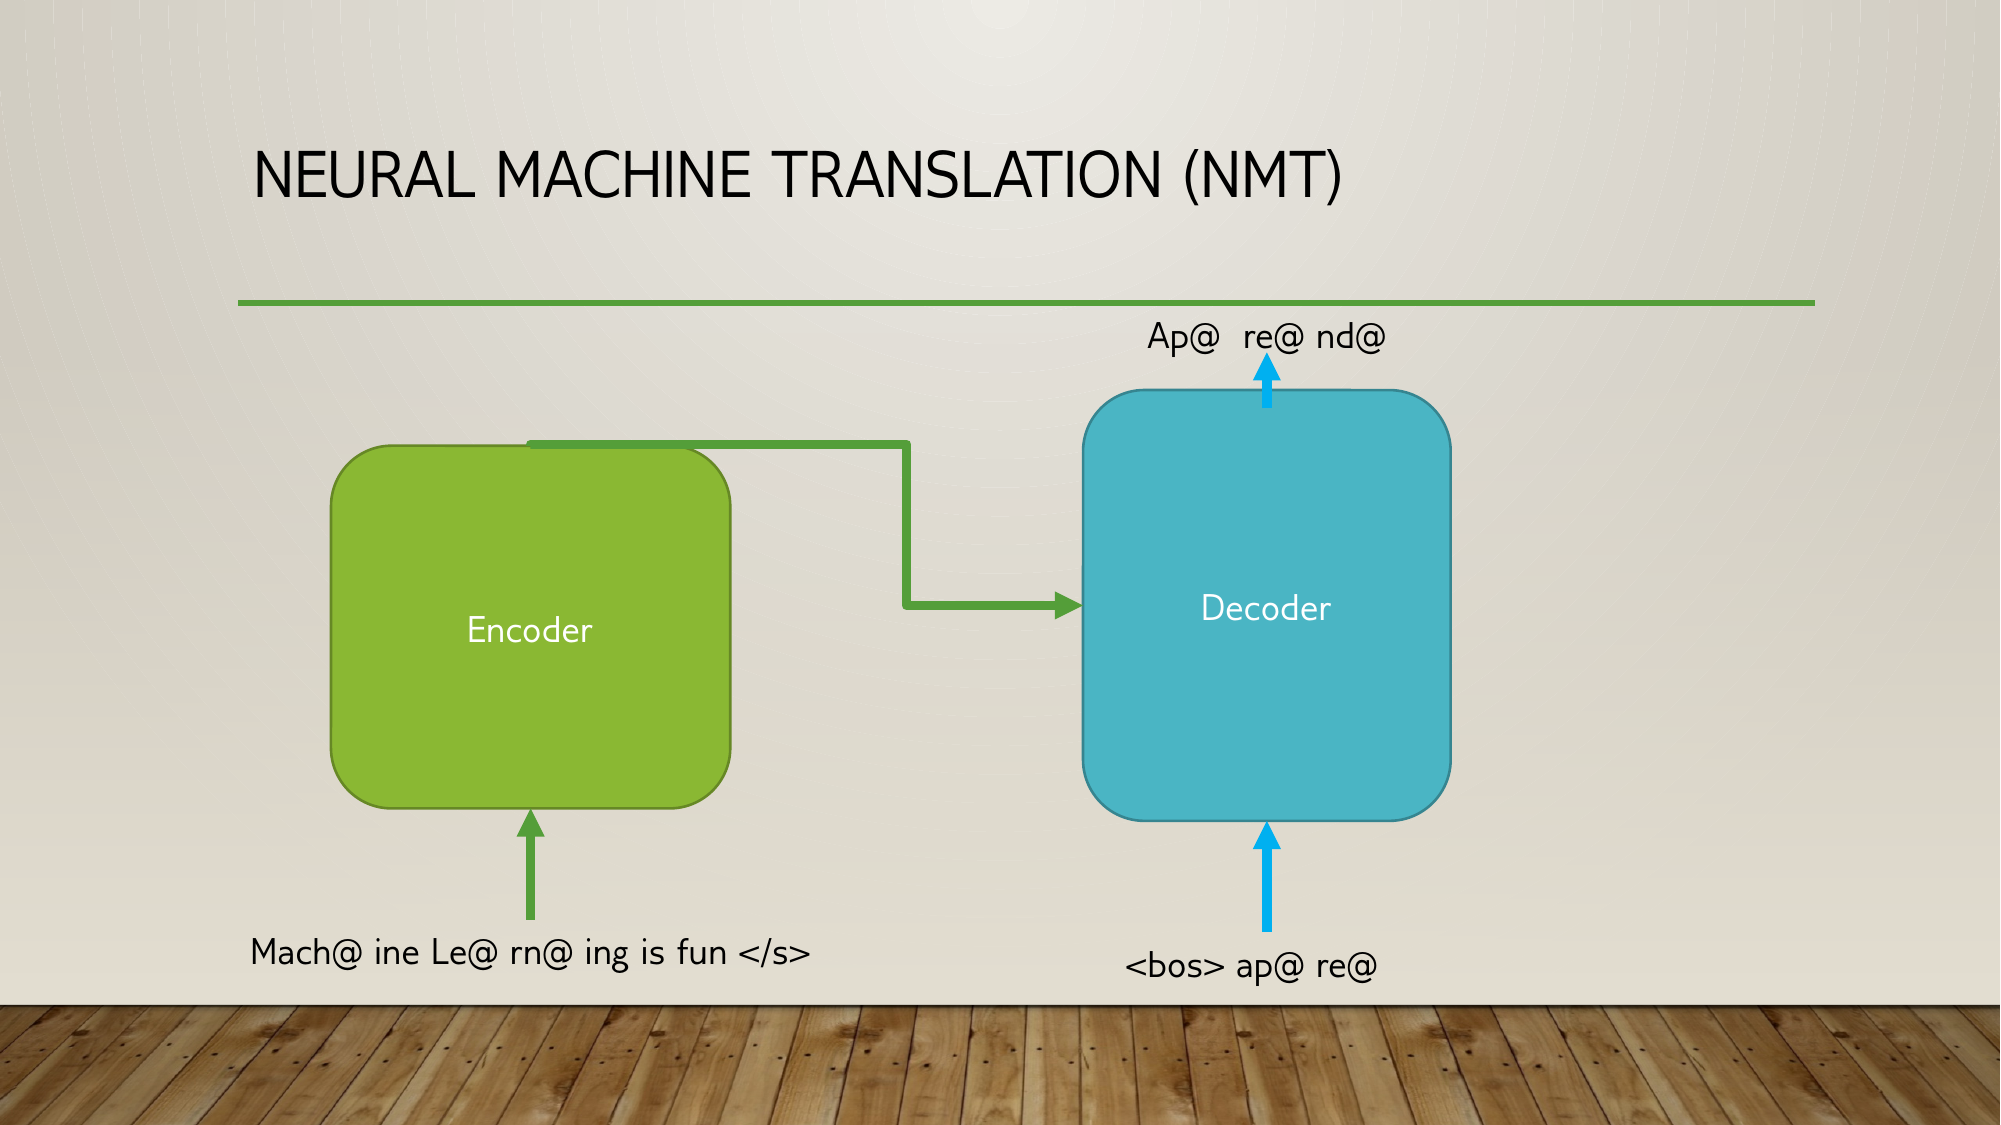

# Neural Machine Translation (NMT)
Ap@  re@ nd@
Decoder
Encoder
Mach@ ine Le@ rn@ ing is fun </s>
<bos> ap@ re@